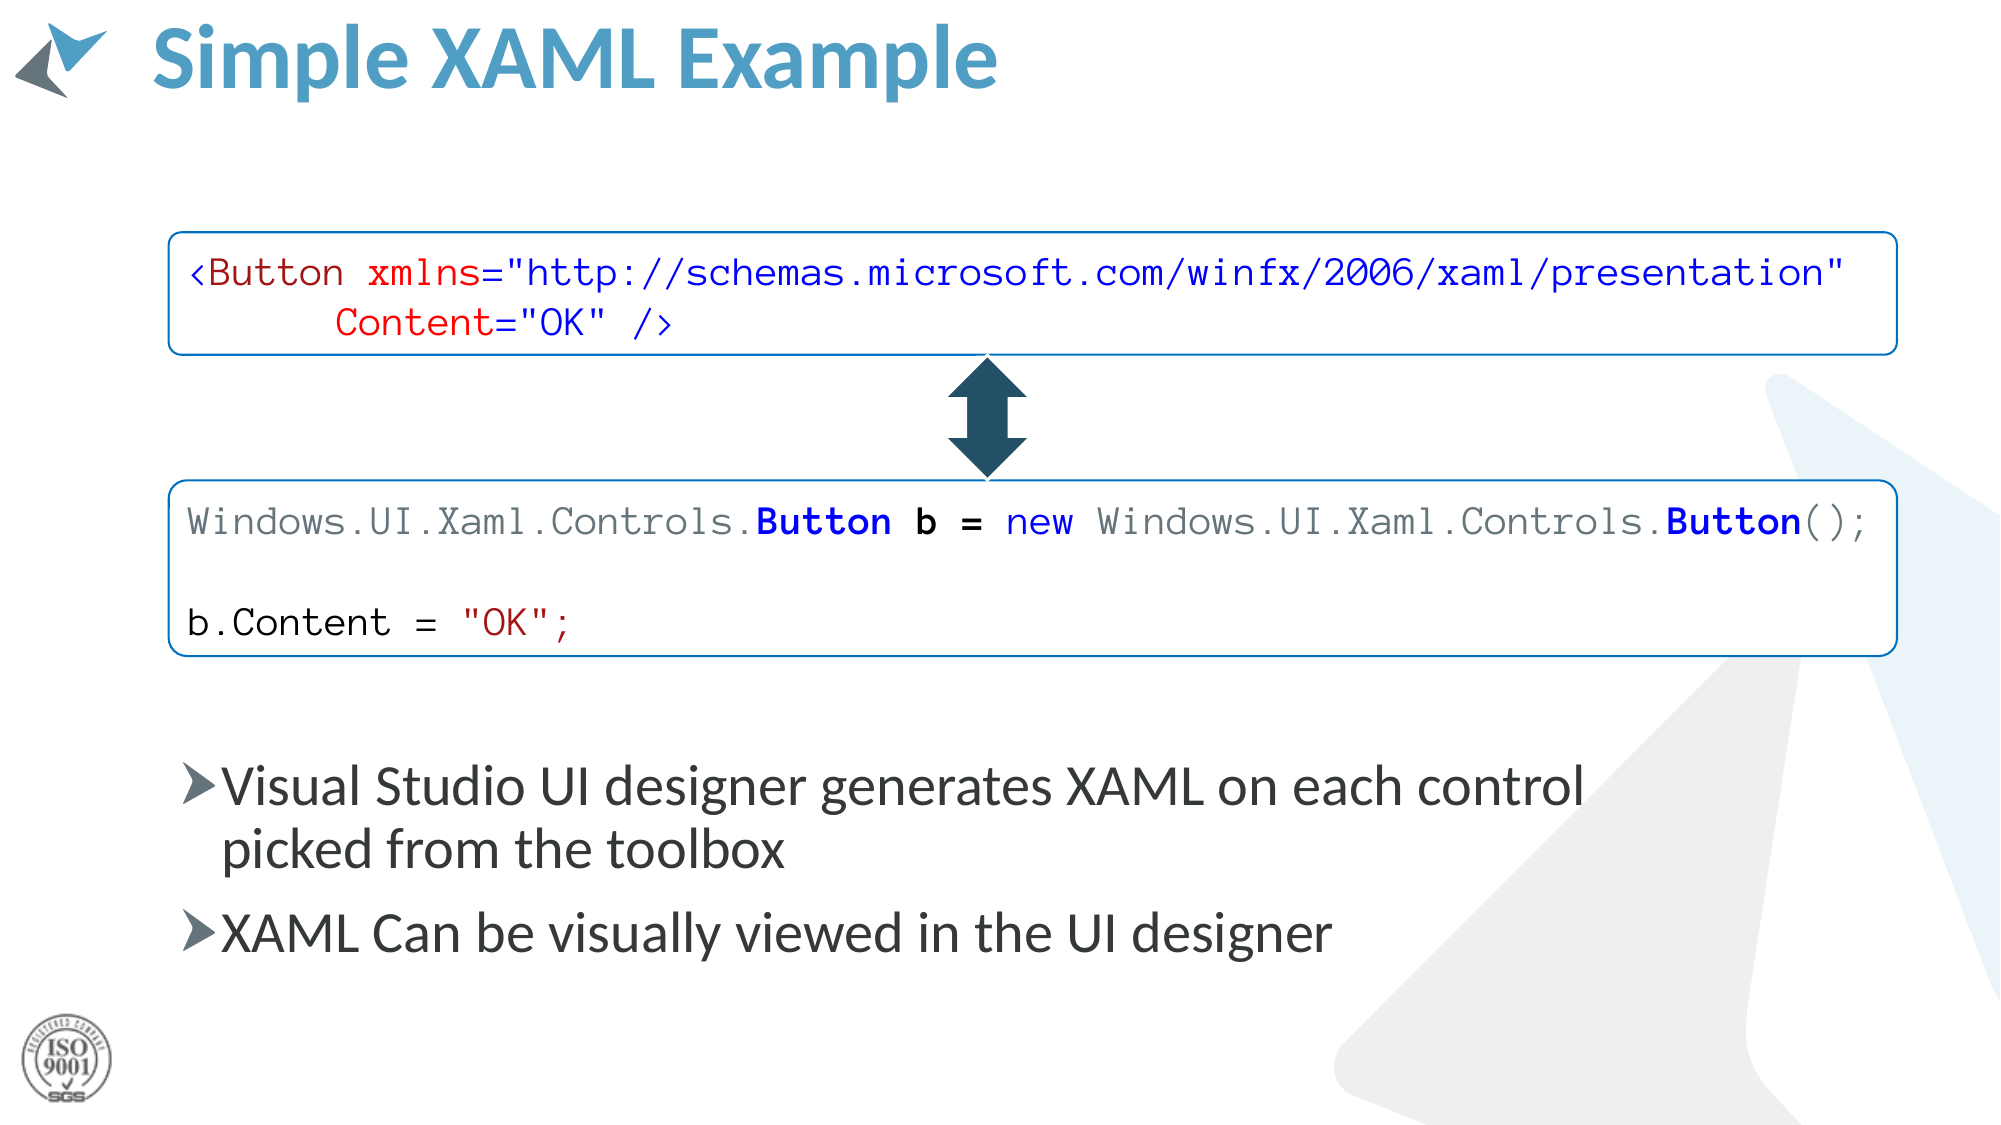

# Simple XAML Example
<Button xmlns="http://schemas.microsoft.com/winfx/2006/xaml/presentation"
	Content="OK" />

Windows.UI.Xaml.Controls.Button b = new Windows.UI.Xaml.Controls.Button();()
b.Content = "OK";
Visual Studio UI designer generates XAML on each control picked from the toolbox
XAML Can be visually viewed in the UI designer